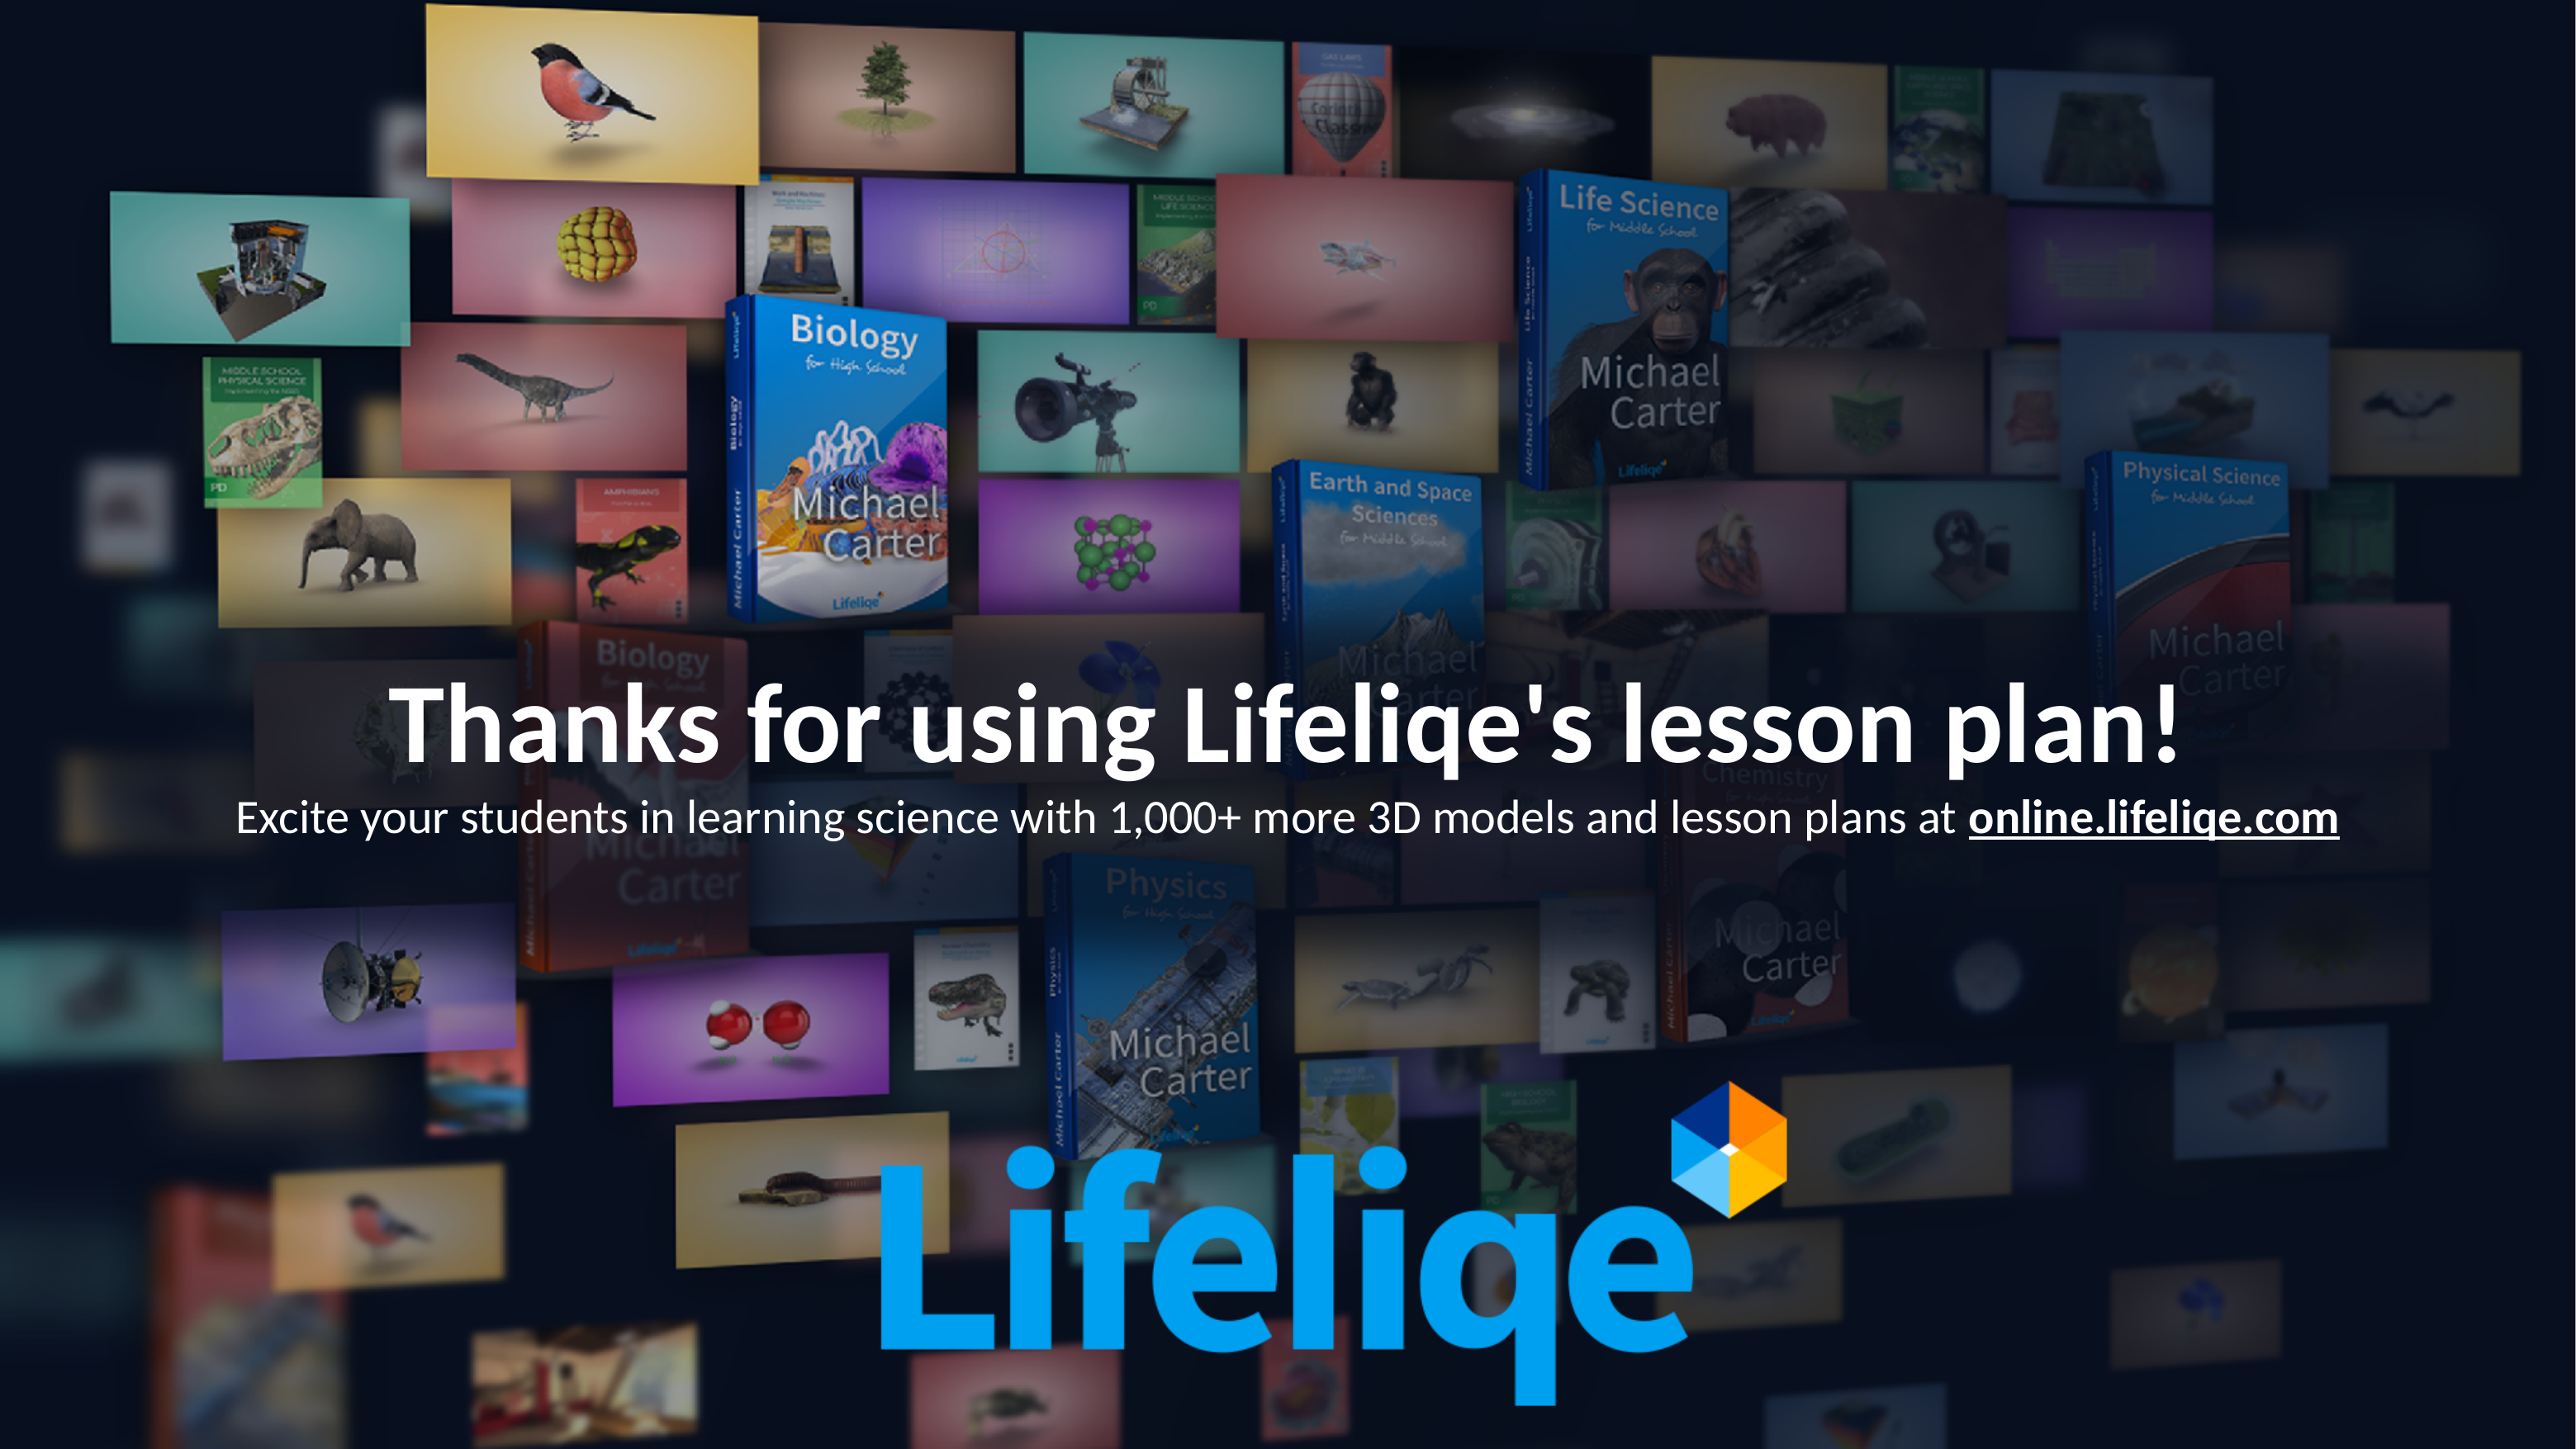

Thanks for using Lifeliqe's lesson plan!
Excite your students in learning science with 1,000+ more 3D models and lesson plans at online.lifeliqe.com